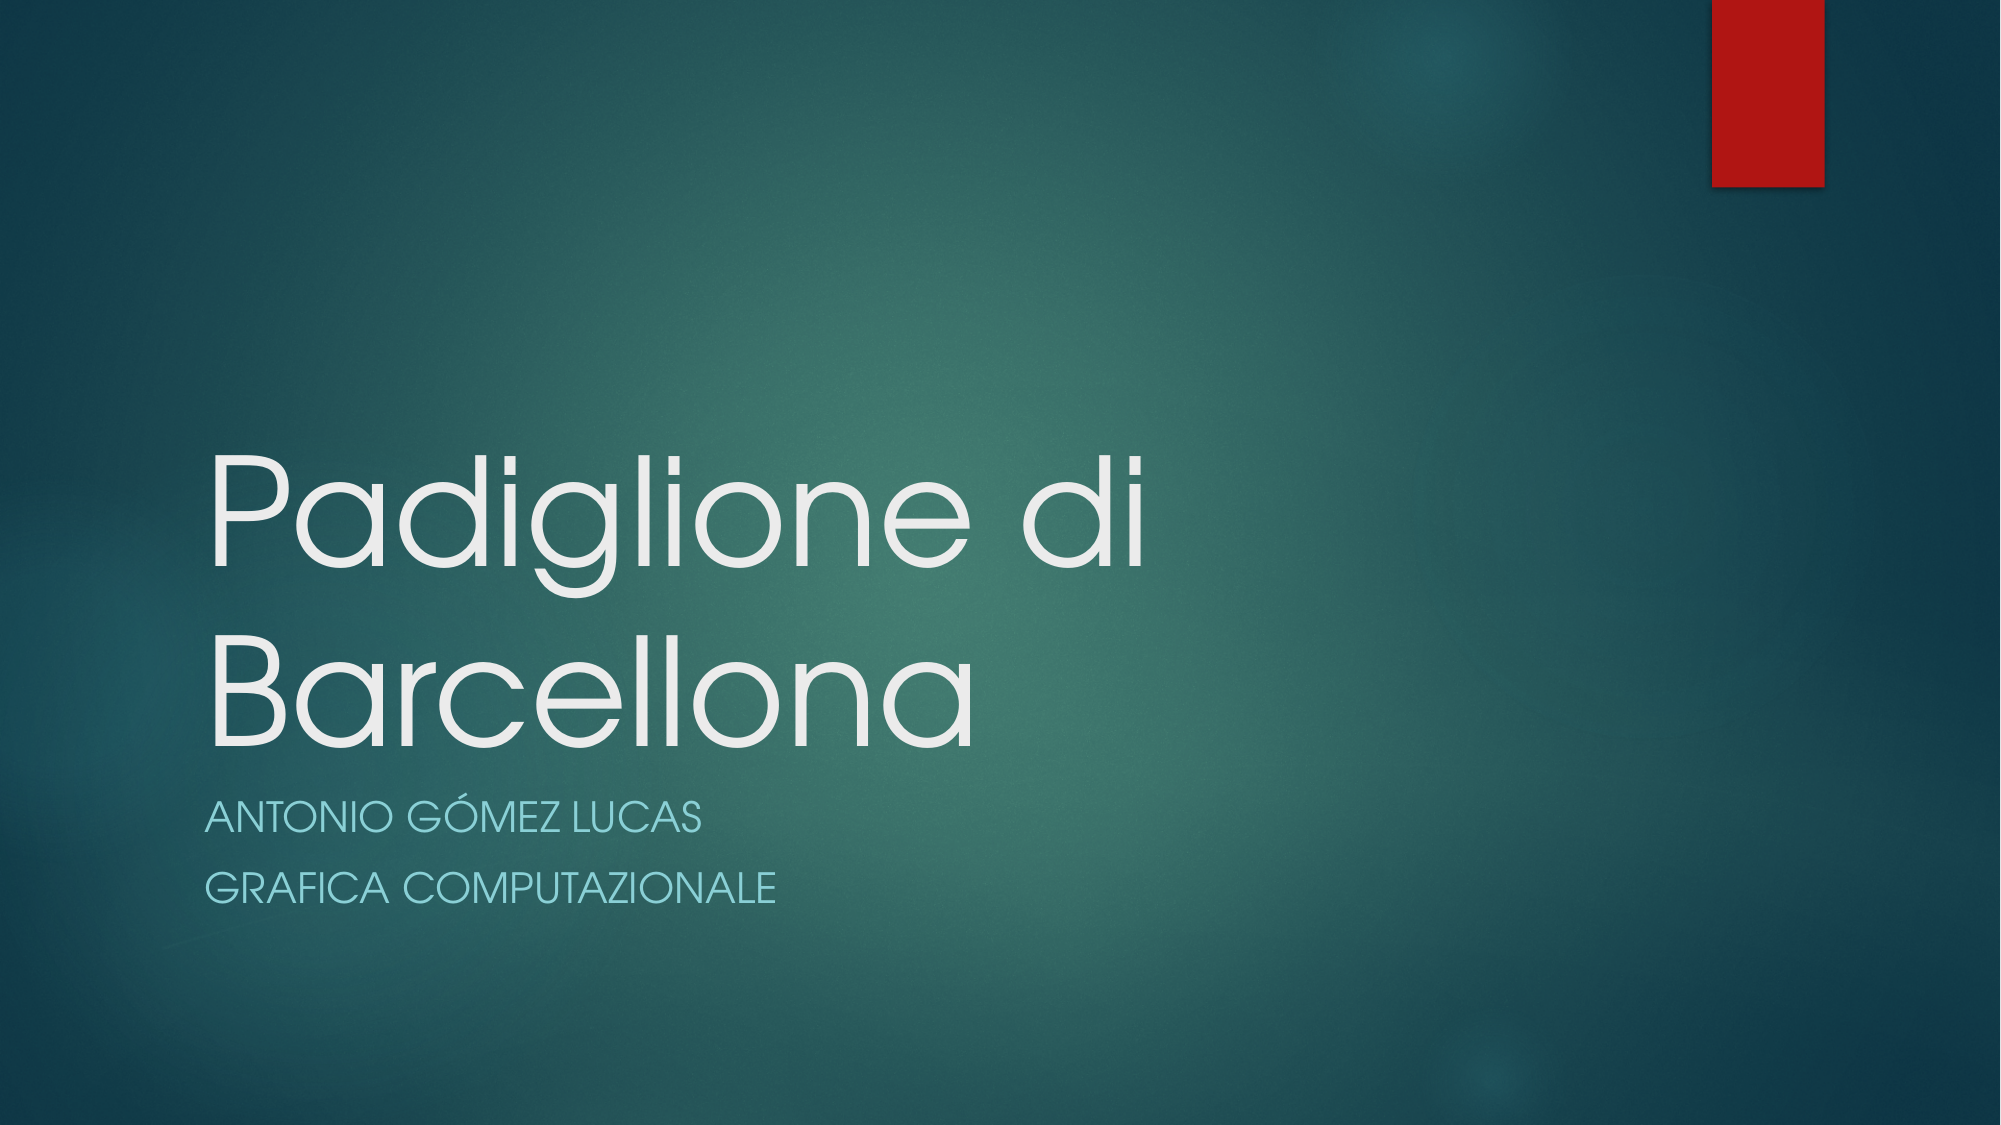

# Padiglione di Barcellona
Antonio Gómez lucas
Grafica computazionale